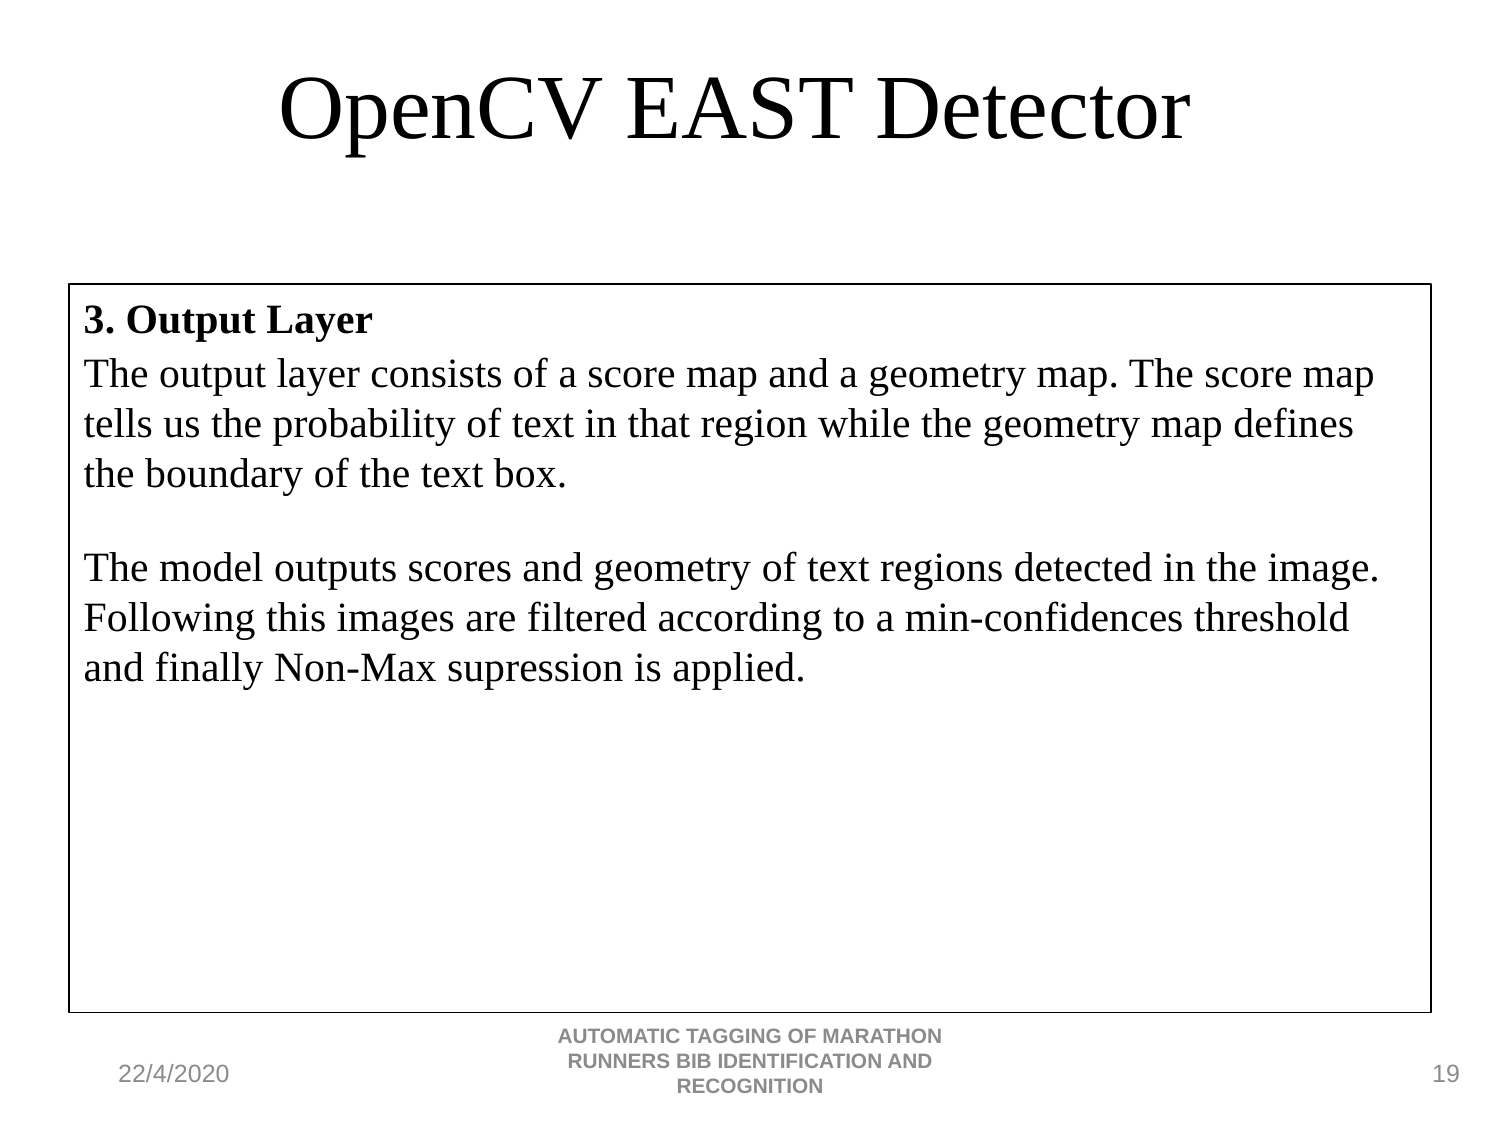

# OpenCV EAST Detector
3. Output Layer
The output layer consists of a score map and a geometry map. The score map tells us the probability of text in that region while the geometry map defines the boundary of the text box.
The model outputs scores and geometry of text regions detected in the image. Following this images are filtered according to a min-confidences threshold and finally Non-Max supression is applied.

19
22/4/2020
AUTOMATIC TAGGING OF MARATHON RUNNERS BIB IDENTIFICATION AND RECOGNITION